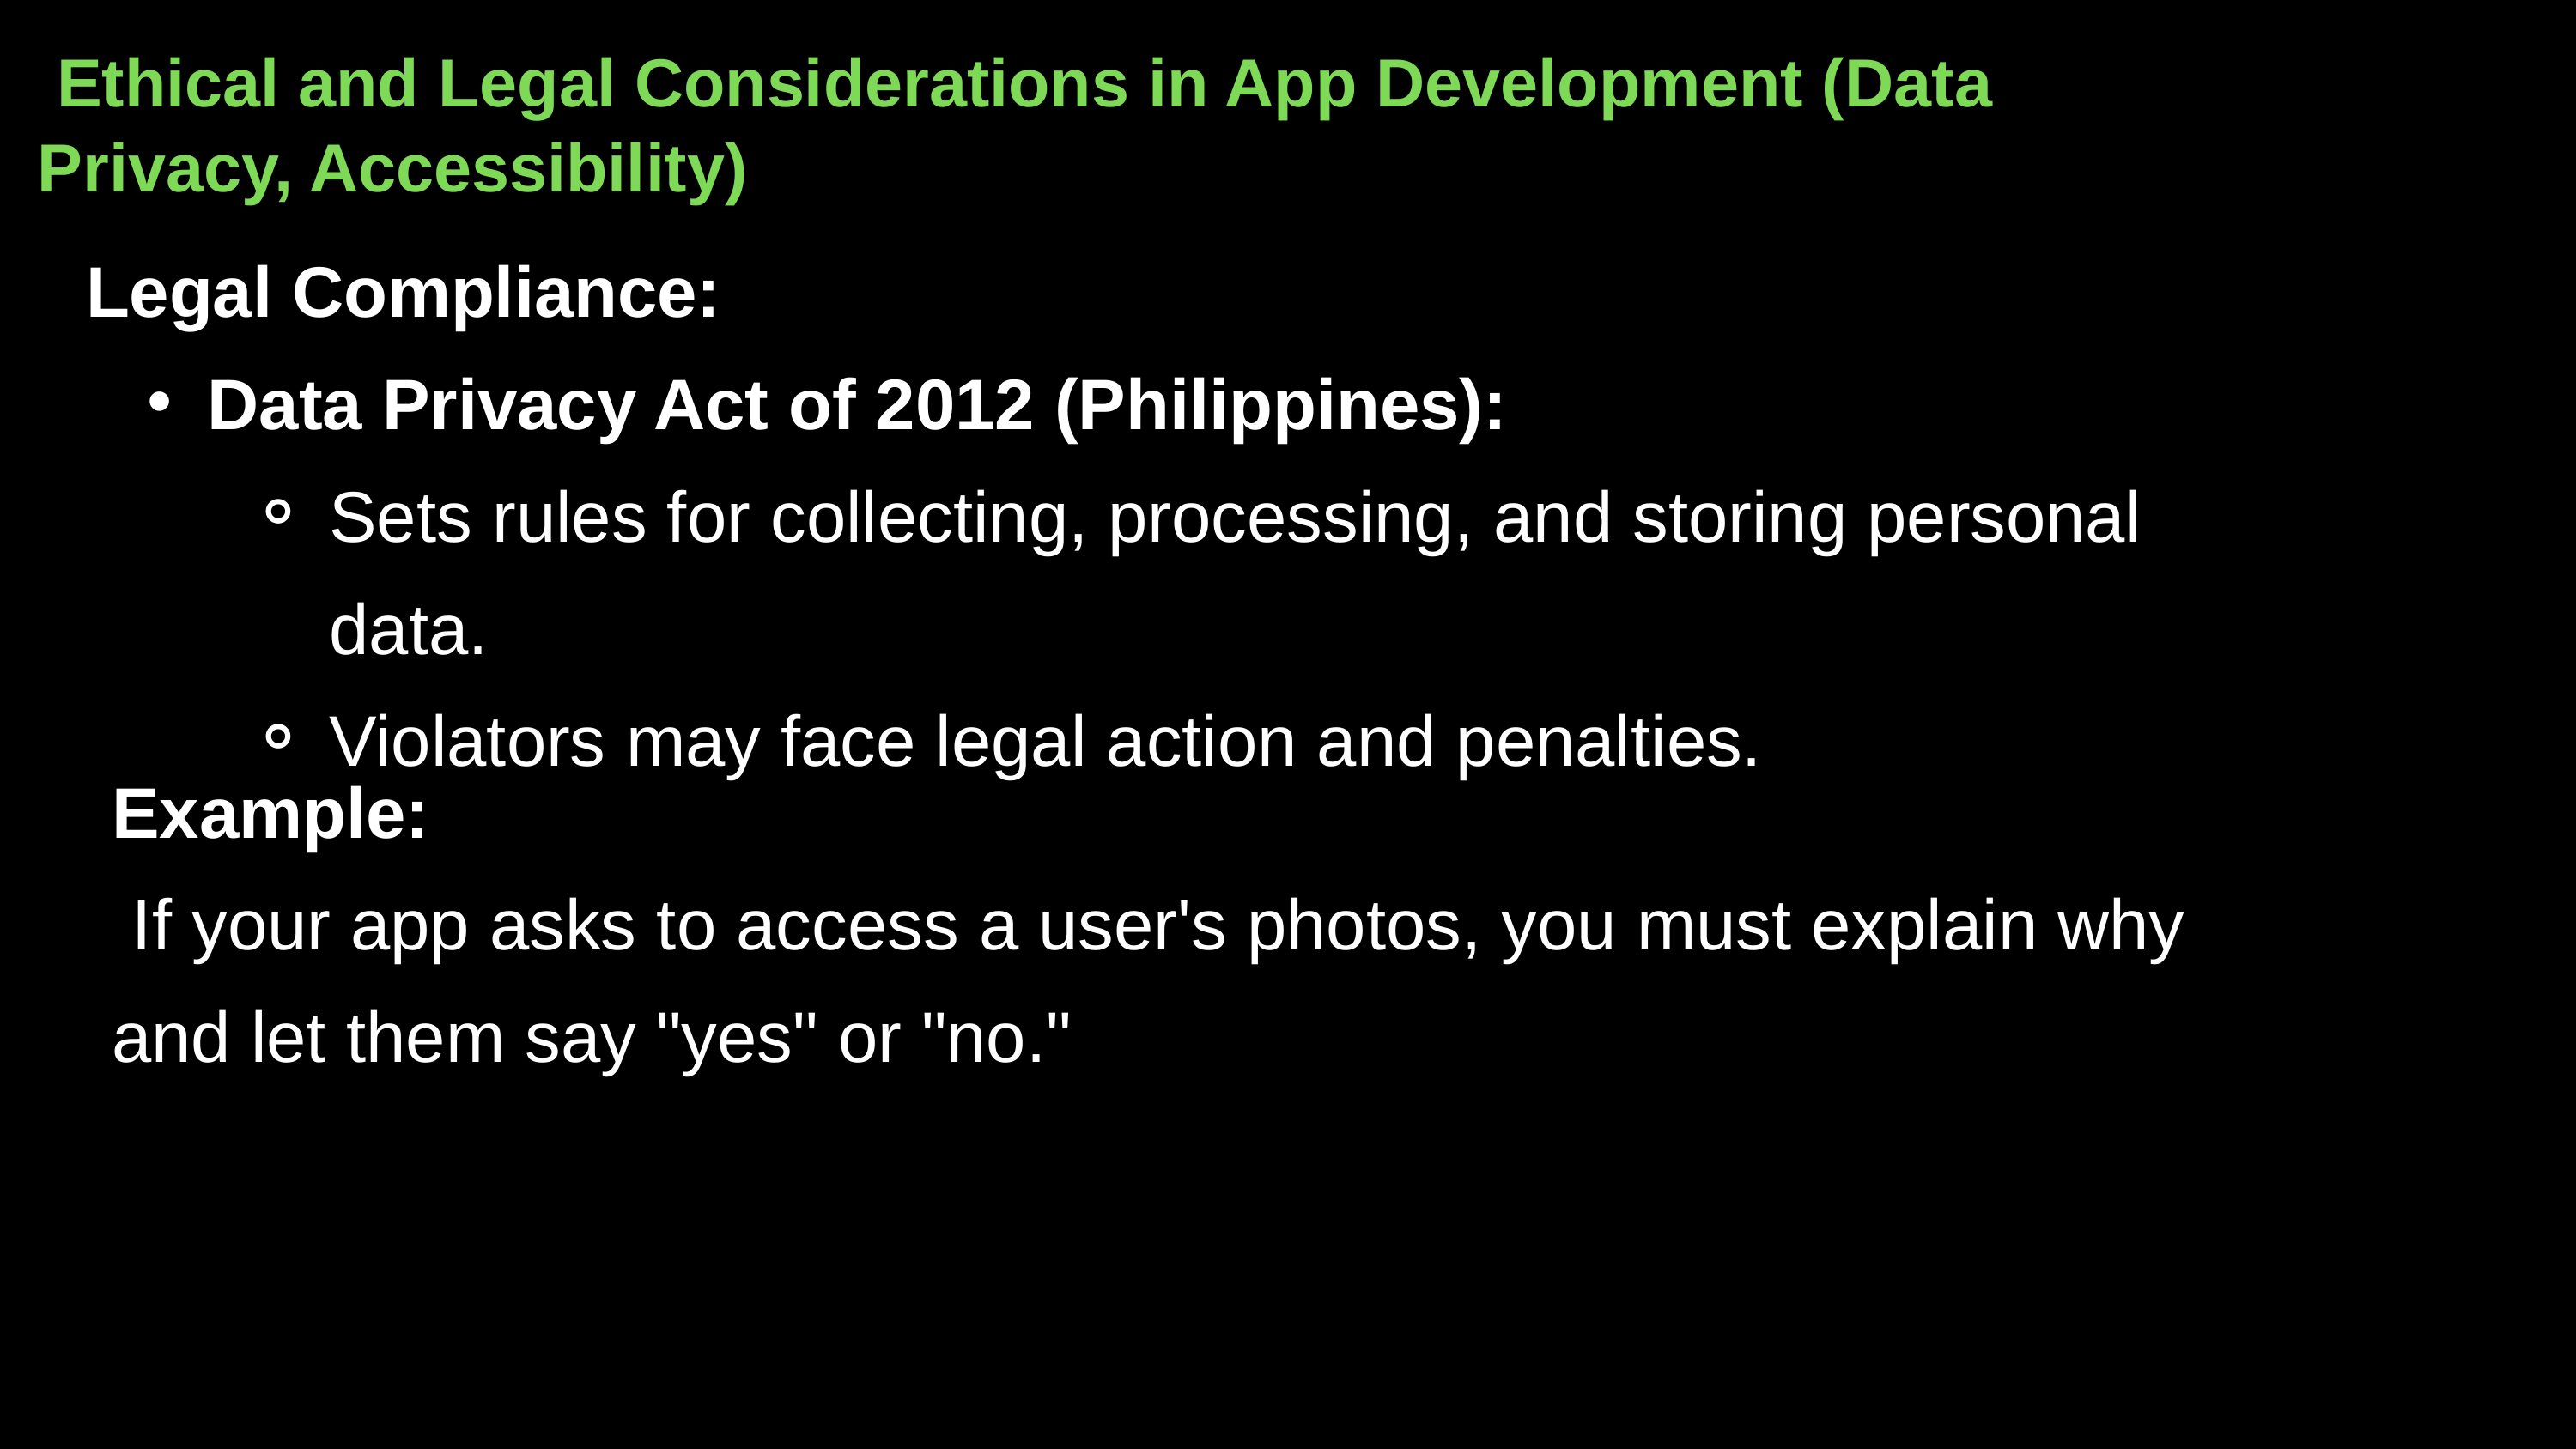

Ethical and Legal Considerations in App Development (Data Privacy, Accessibility)
Legal Compliance:
Data Privacy Act of 2012 (Philippines):
Sets rules for collecting, processing, and storing personal data.
Violators may face legal action and penalties.

Example:
 If your app asks to access a user's photos, you must explain why and let them say "yes" or "no."